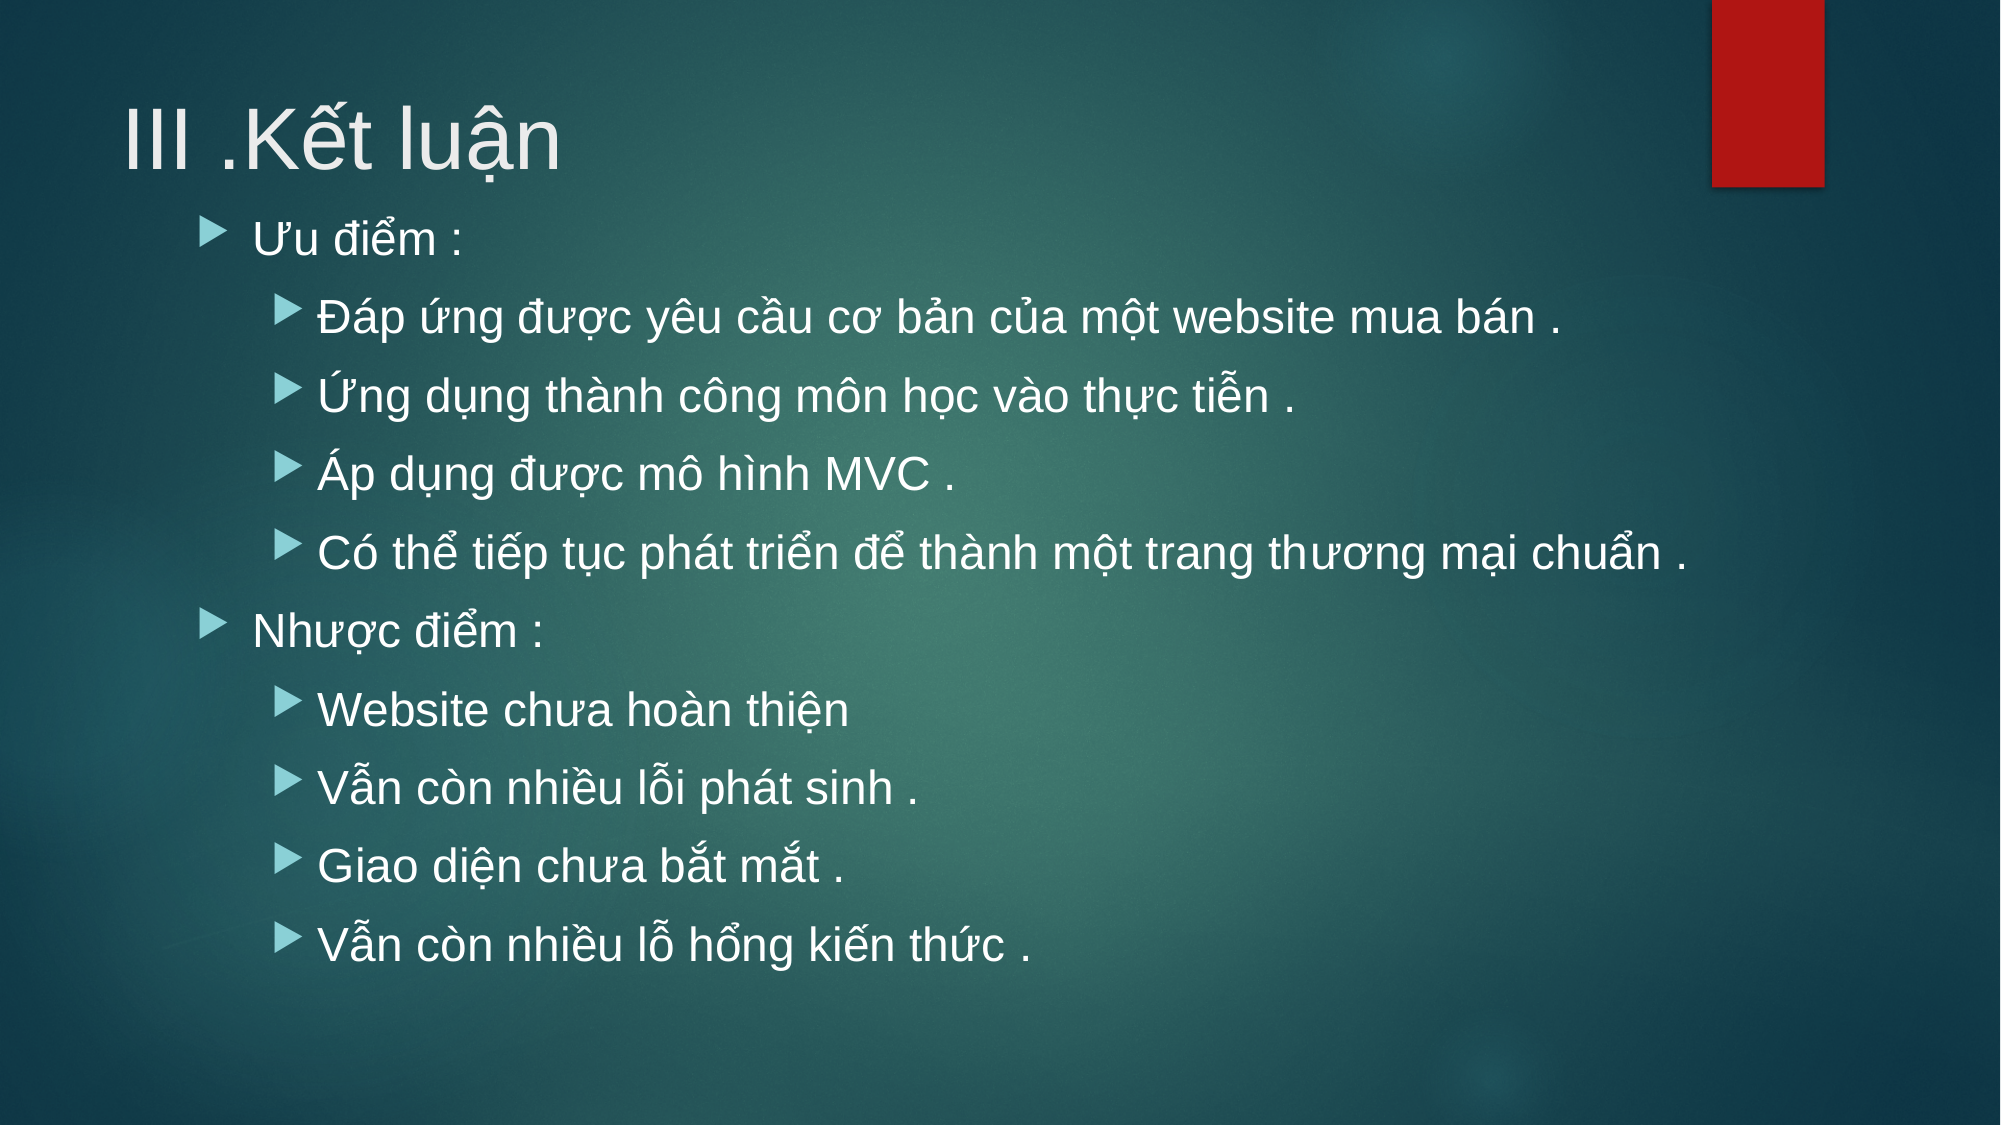

# III .Kết luận
Ưu điểm :
Đáp ứng được yêu cầu cơ bản của một website mua bán .
Ứng dụng thành công môn học vào thực tiễn .
Áp dụng được mô hình MVC .
Có thể tiếp tục phát triển để thành một trang thương mại chuẩn .
Nhược điểm :
Website chưa hoàn thiện
Vẫn còn nhiều lỗi phát sinh .
Giao diện chưa bắt mắt .
Vẫn còn nhiều lỗ hổng kiến thức .